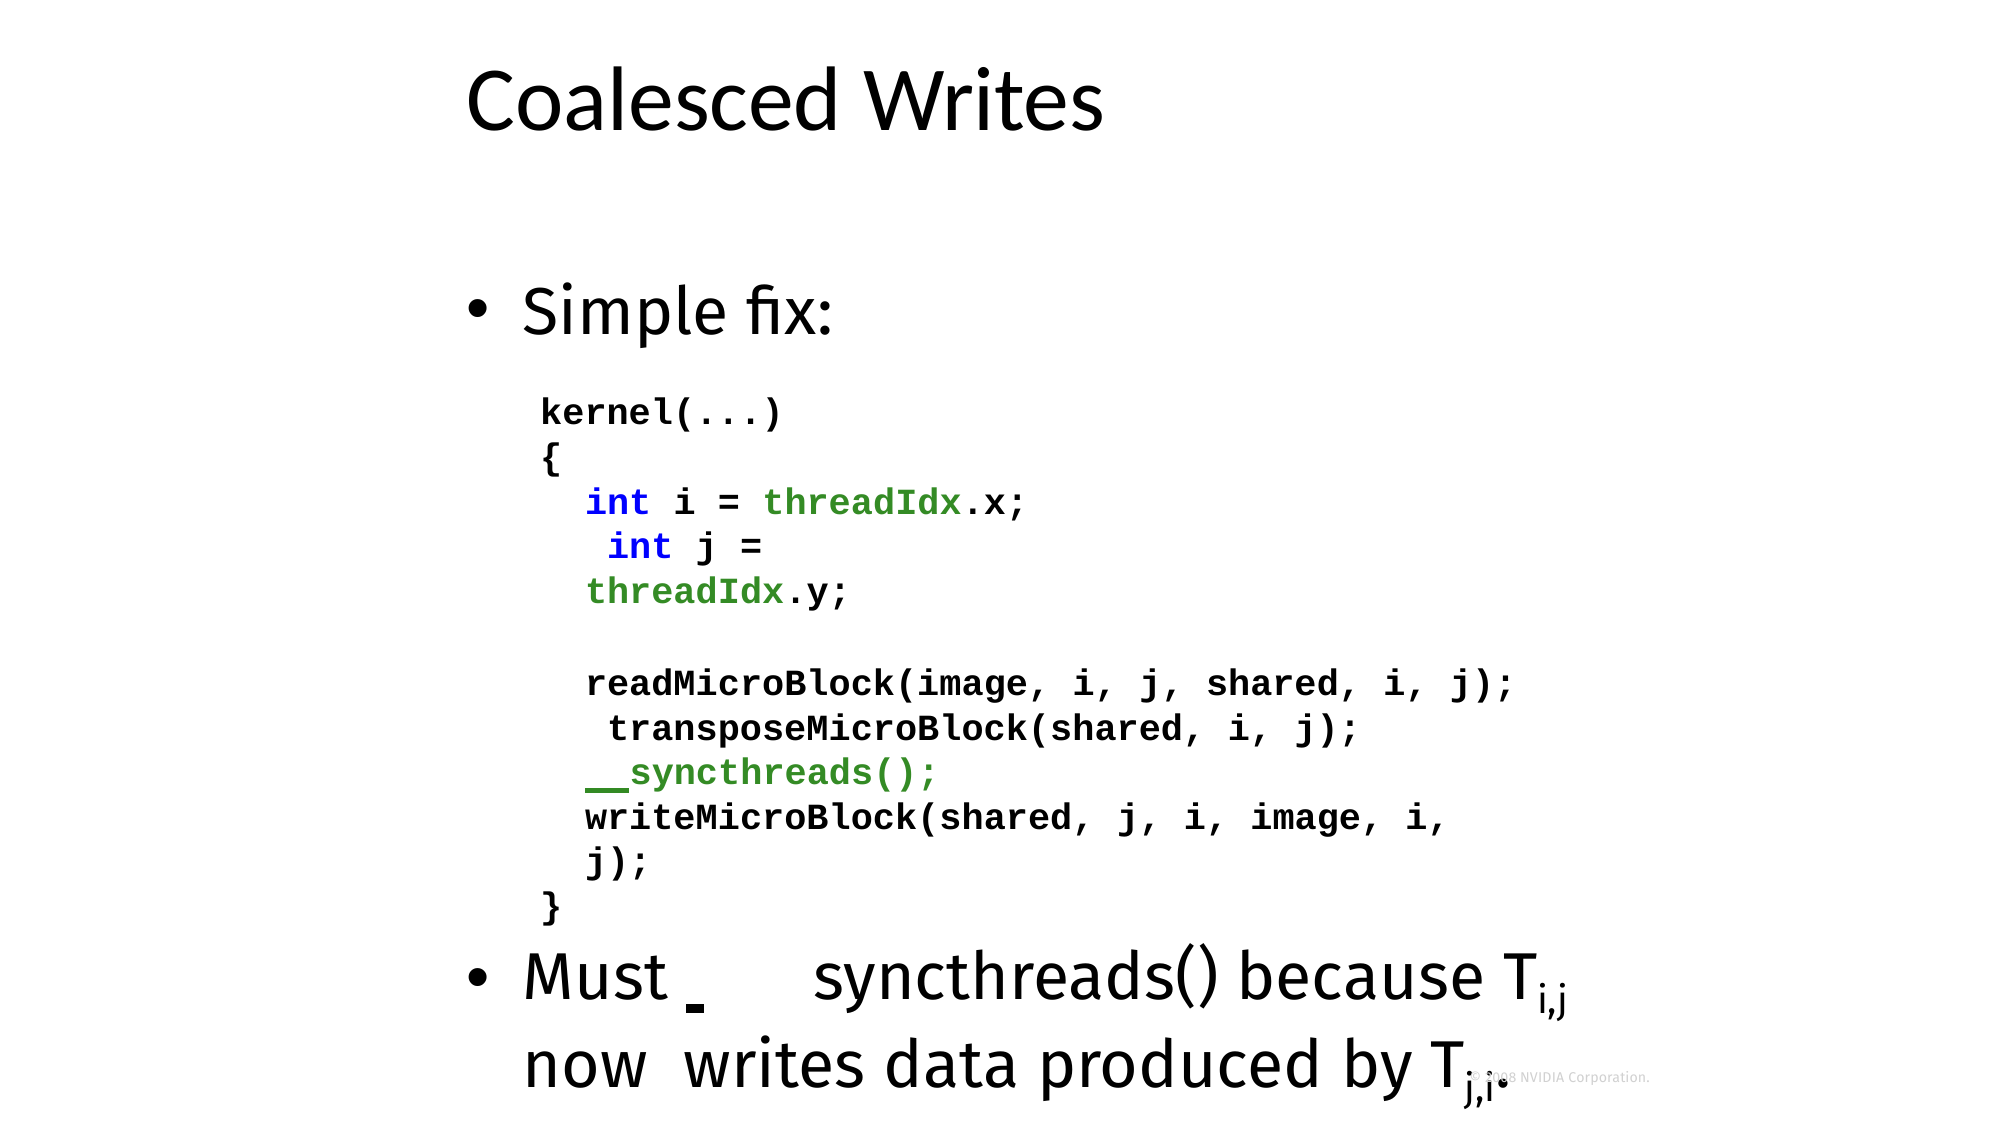

# Coalesced Writes
Simple fix:
kernel(...)
{
int i = threadIdx.x;  int j = threadIdx.y;

readMicroBlock(image, i, j, shared, i, j);  transposeMicroBlock(shared, i, j);
  syncthreads();
writeMicroBlock(shared, j, i, image, i, j);
}
Must  	syncthreads() because Ti,j	now  writes data produced by Tj,i.
better, use threadgroups and sync()
© 2008 NVIDIA Corporation.